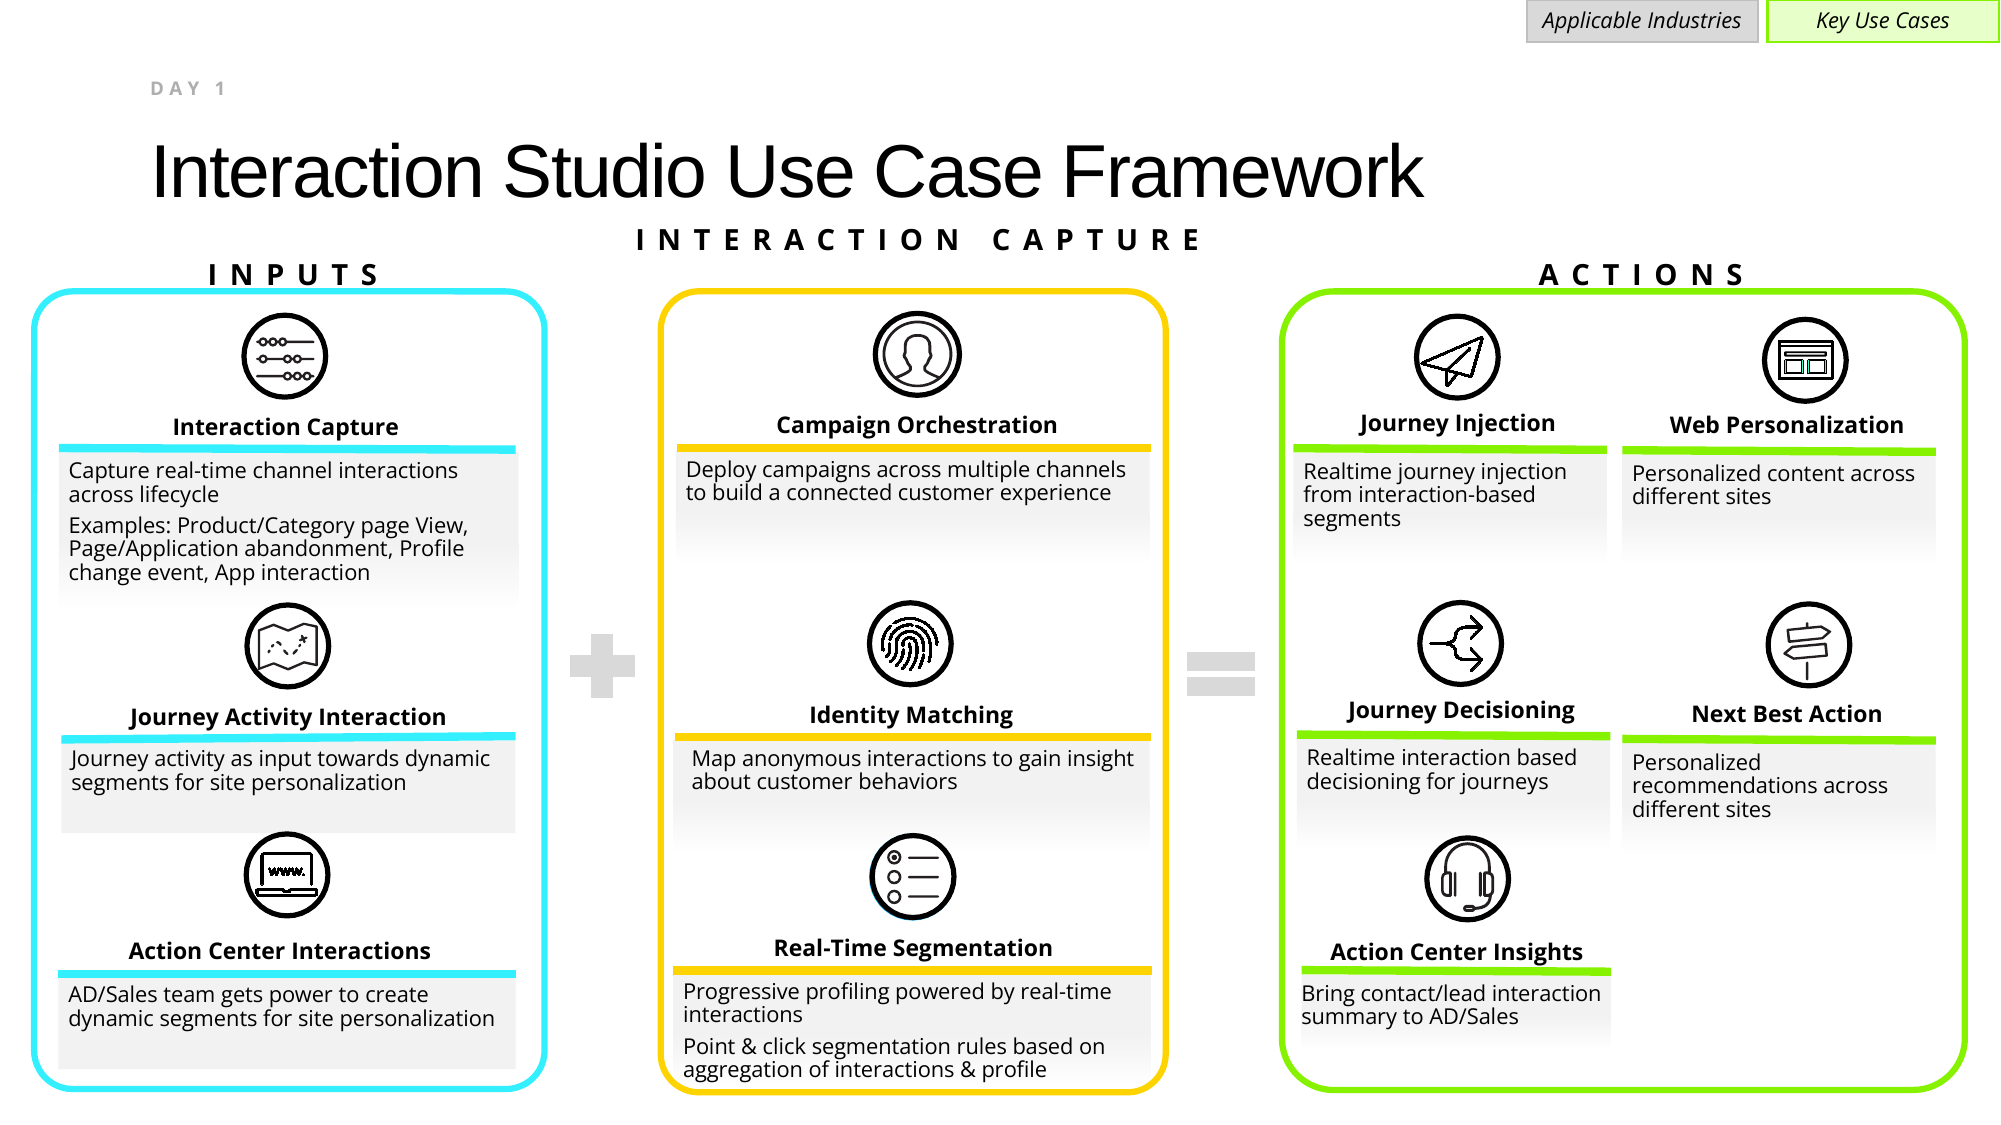

Applicable Industries
Key Use Cases
DAY 1
# Interaction Studio Use Case Framework
INTERACTION CAPTURE
ACTIONS
INPUTS

Campaign Orchestration
Deploy campaigns across multiple channels to build a connected customer experience

Interaction Capture
Capture real-time channel interactions across lifecycle
Examples: Product/Category page View, Page/Application abandonment, Profile change event, App interaction

Journey Injection
Realtime journey injection from interaction-based segments

Web Personalization
Personalized content across different sites

Journey Decisioning
Realtime interaction based decisioning for journeys

Identity Matching
Map anonymous interactions to gain insight about customer behaviors

Journey Activity Interaction
Journey activity as input towards dynamic segments for site personalization

Next Best Action
Personalized recommendations across different sites

Real-Time Segmentation
Progressive profiling powered by real-time interactions
Point & click segmentation rules based on aggregation of interactions & profile

Action Center Interactions
AD/Sales team gets power to create dynamic segments for site personalization
Action Center Insights
Bring contact/lead interaction summary to AD/Sales